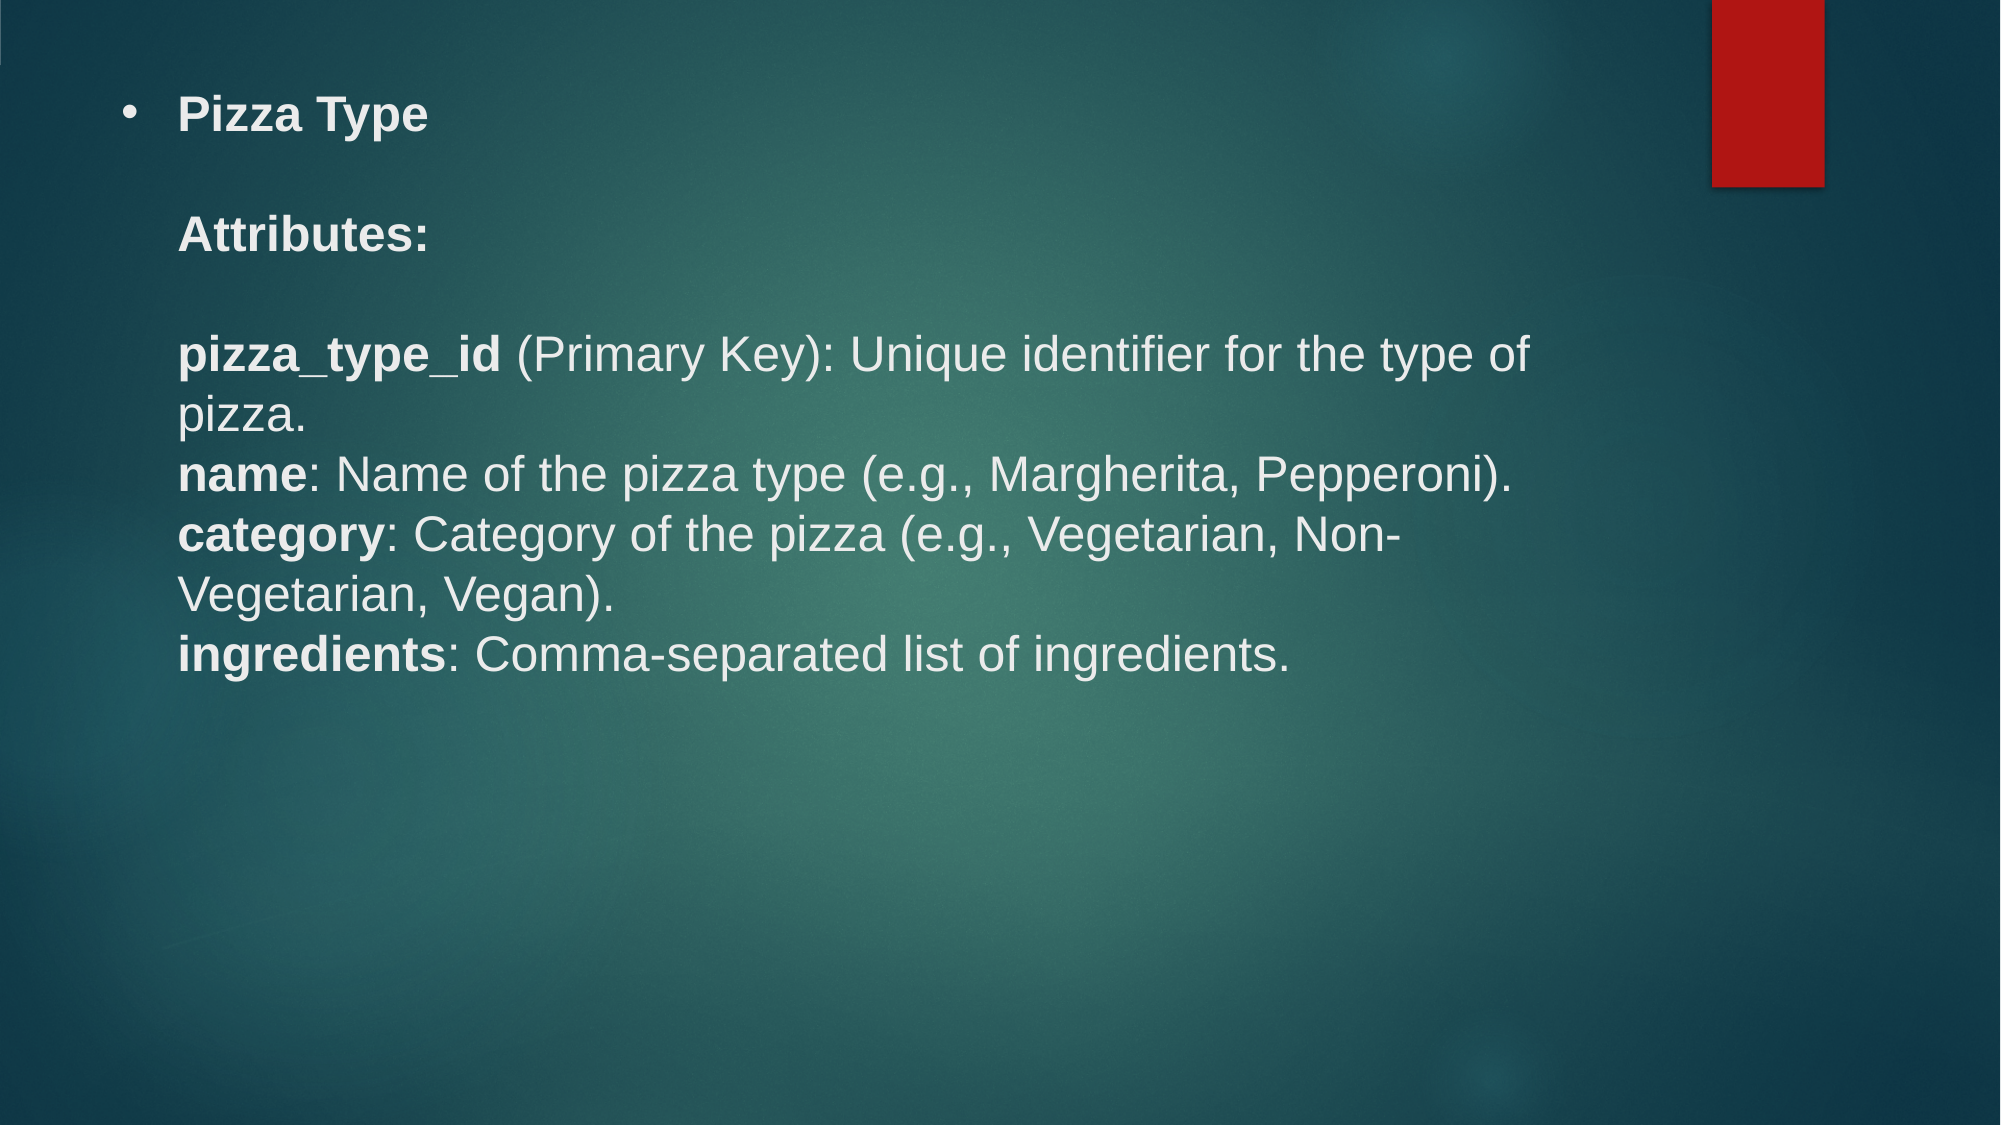

# Pizza Type Attributes: pizza_type_id (Primary Key): Unique identifier for the type of pizza. name: Name of the pizza type (e.g., Margherita, Pepperoni). category: Category of the pizza (e.g., Vegetarian, Non-Vegetarian, Vegan). ingredients: Comma-separated list of ingredients.